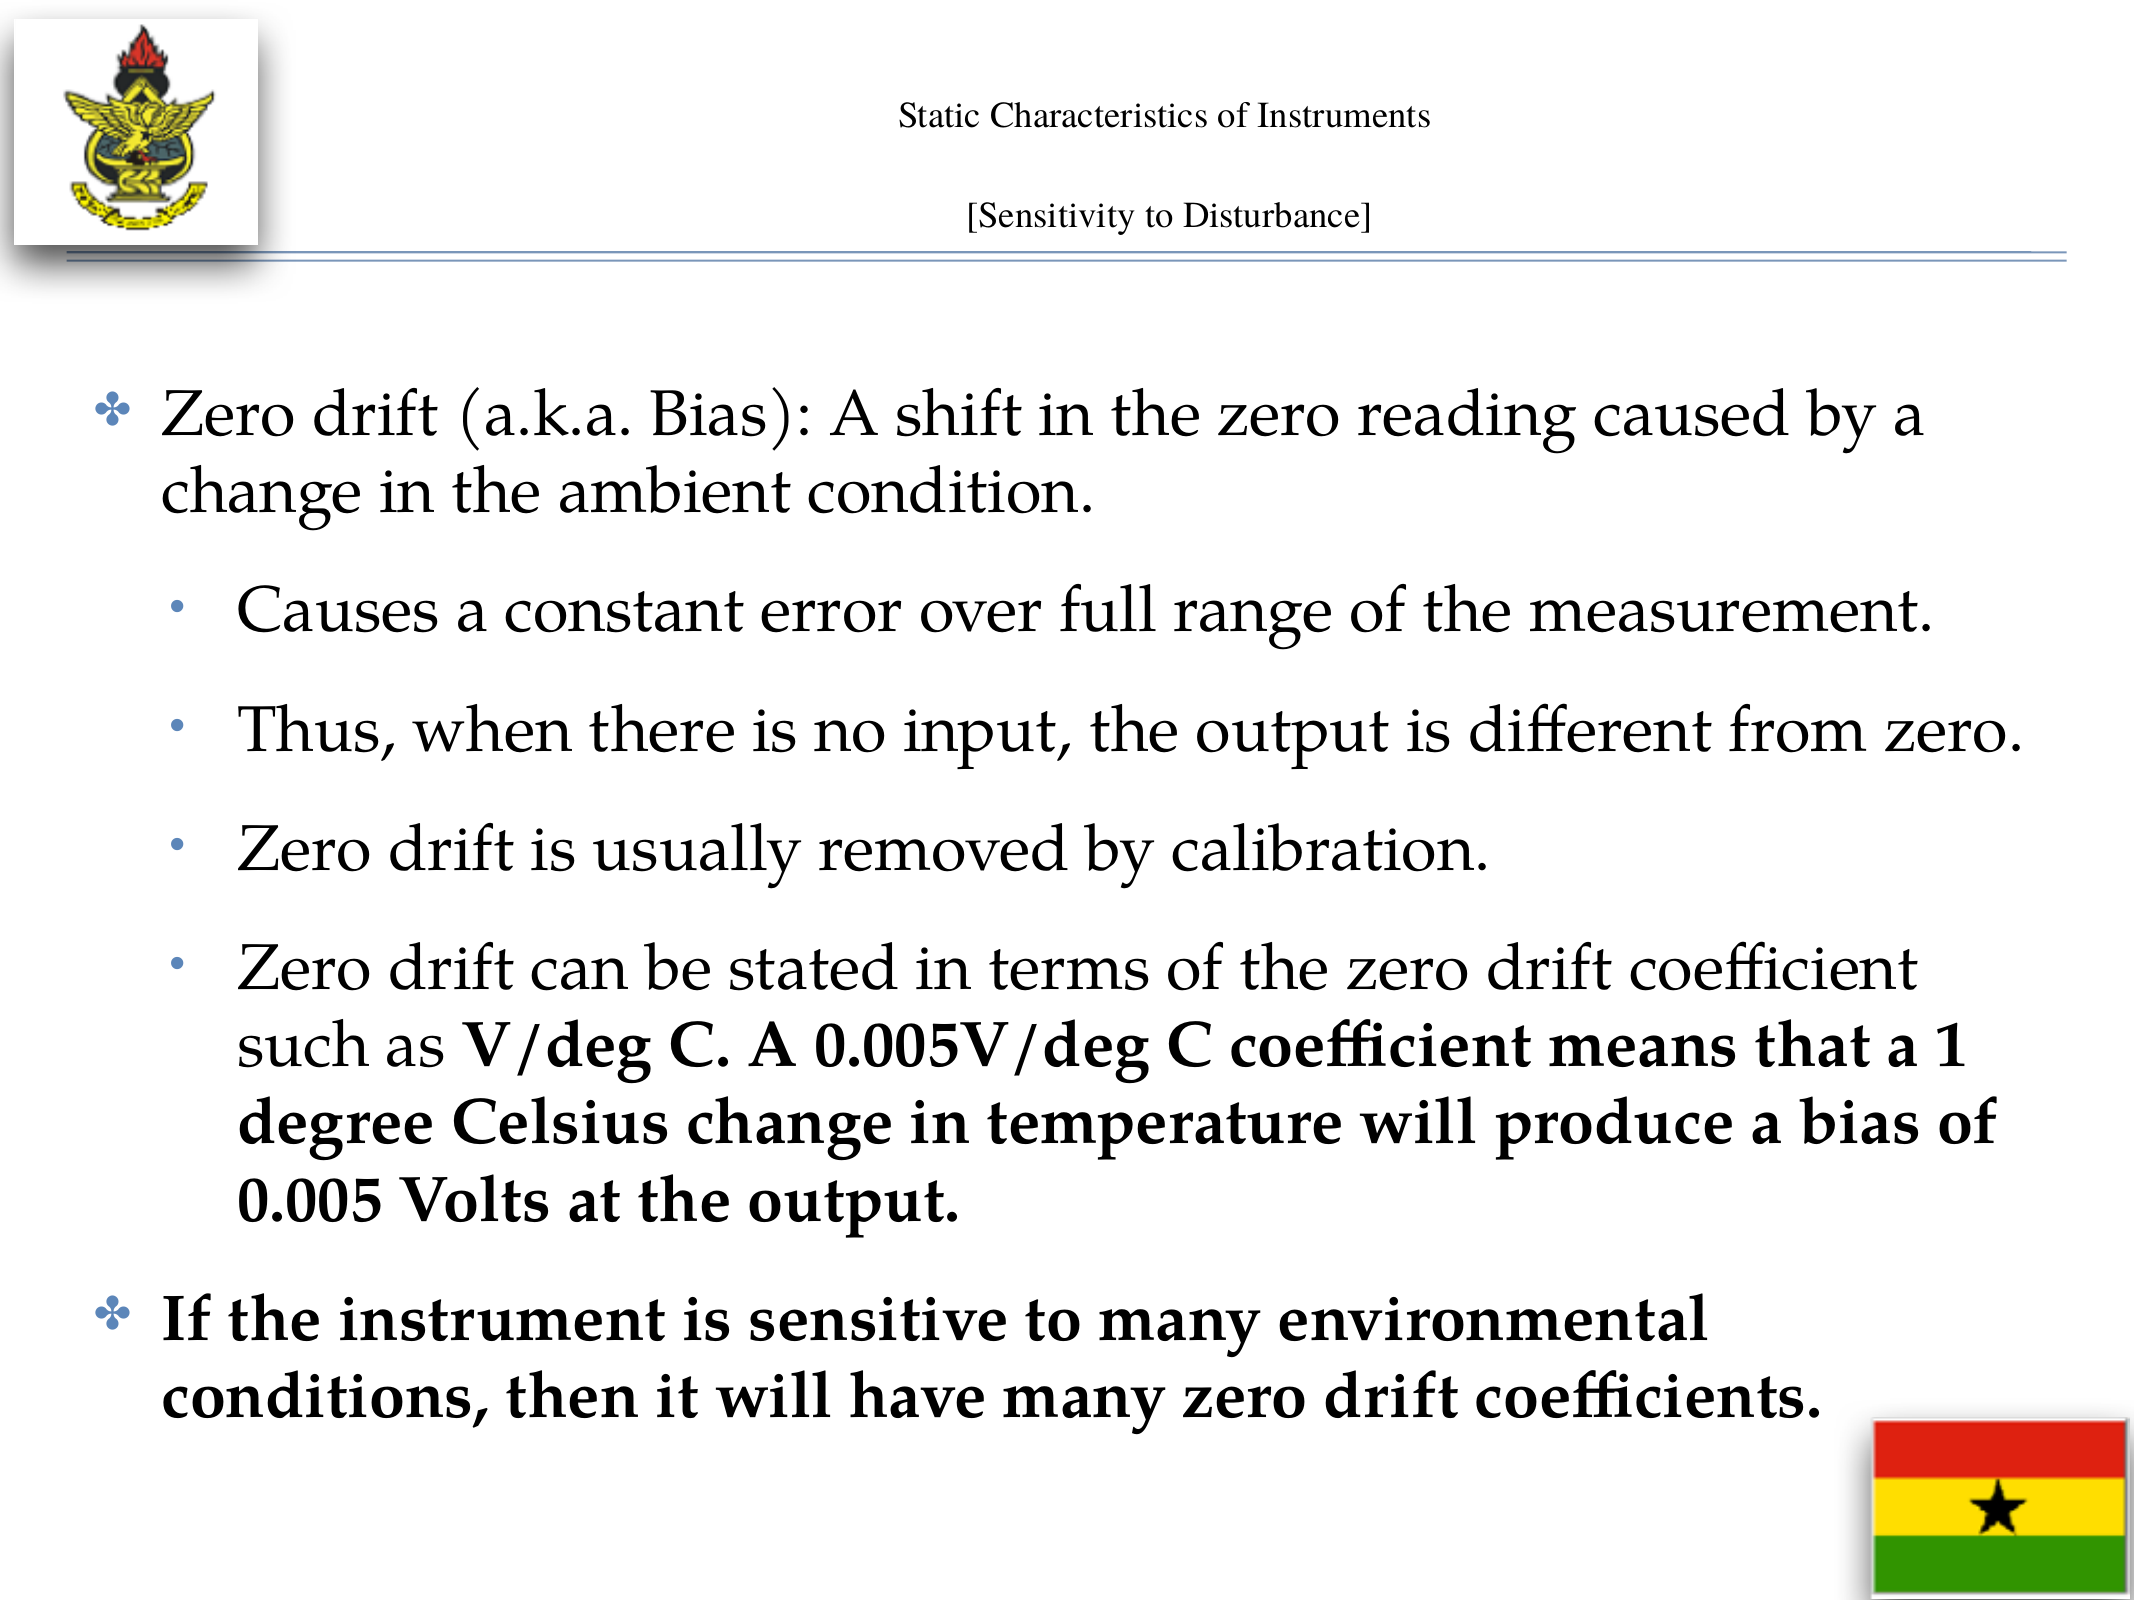

# Static Characteristics of Instruments
[Sensitivity to Disturbance]
Zero drift (a.k.a. Bias): A shift in the zero reading caused by a change in the ambient condition.
Causes a constant error over full range of the measurement.
Thus, when there is no input, the output is different from zero.
Zero drift is usually removed by calibration.
Zero drift can be stated in terms of the zero drift coefficient such as V/deg C. A 0.005V/deg C coefficient means that a 1 degree Celsius change in temperature will produce a bias of 0.005 Volts at the output.
If the instrument is sensitive to many environmental conditions, then it will have many zero drift coefficients.